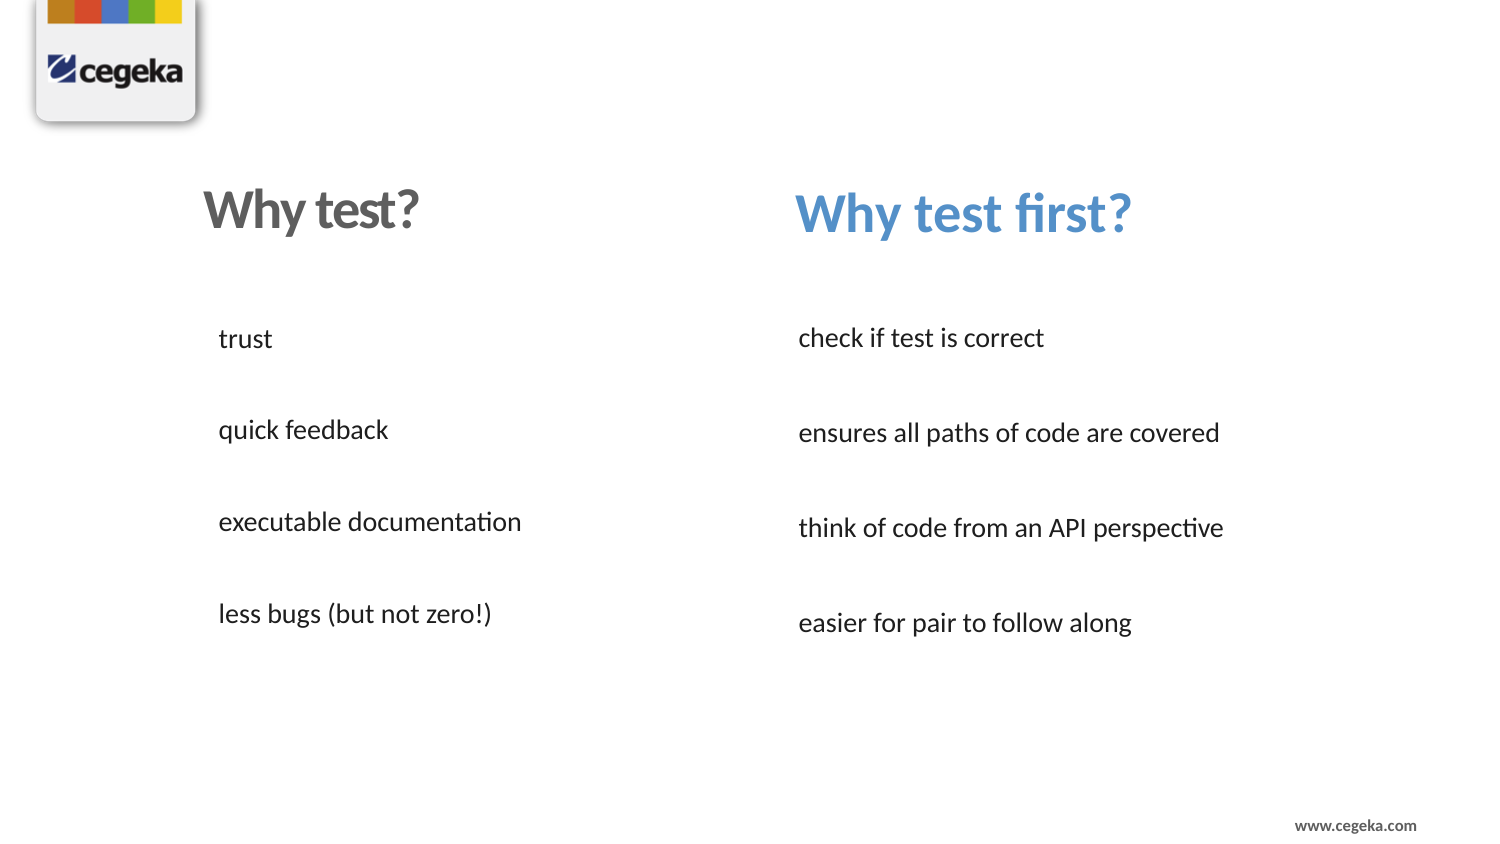

Why test first?
Why test?
trust
quick feedback
executable documentation
less bugs (but not zero!)
check if test is correct
ensures all paths of code are covered
think of code from an API perspective
easier for pair to follow along